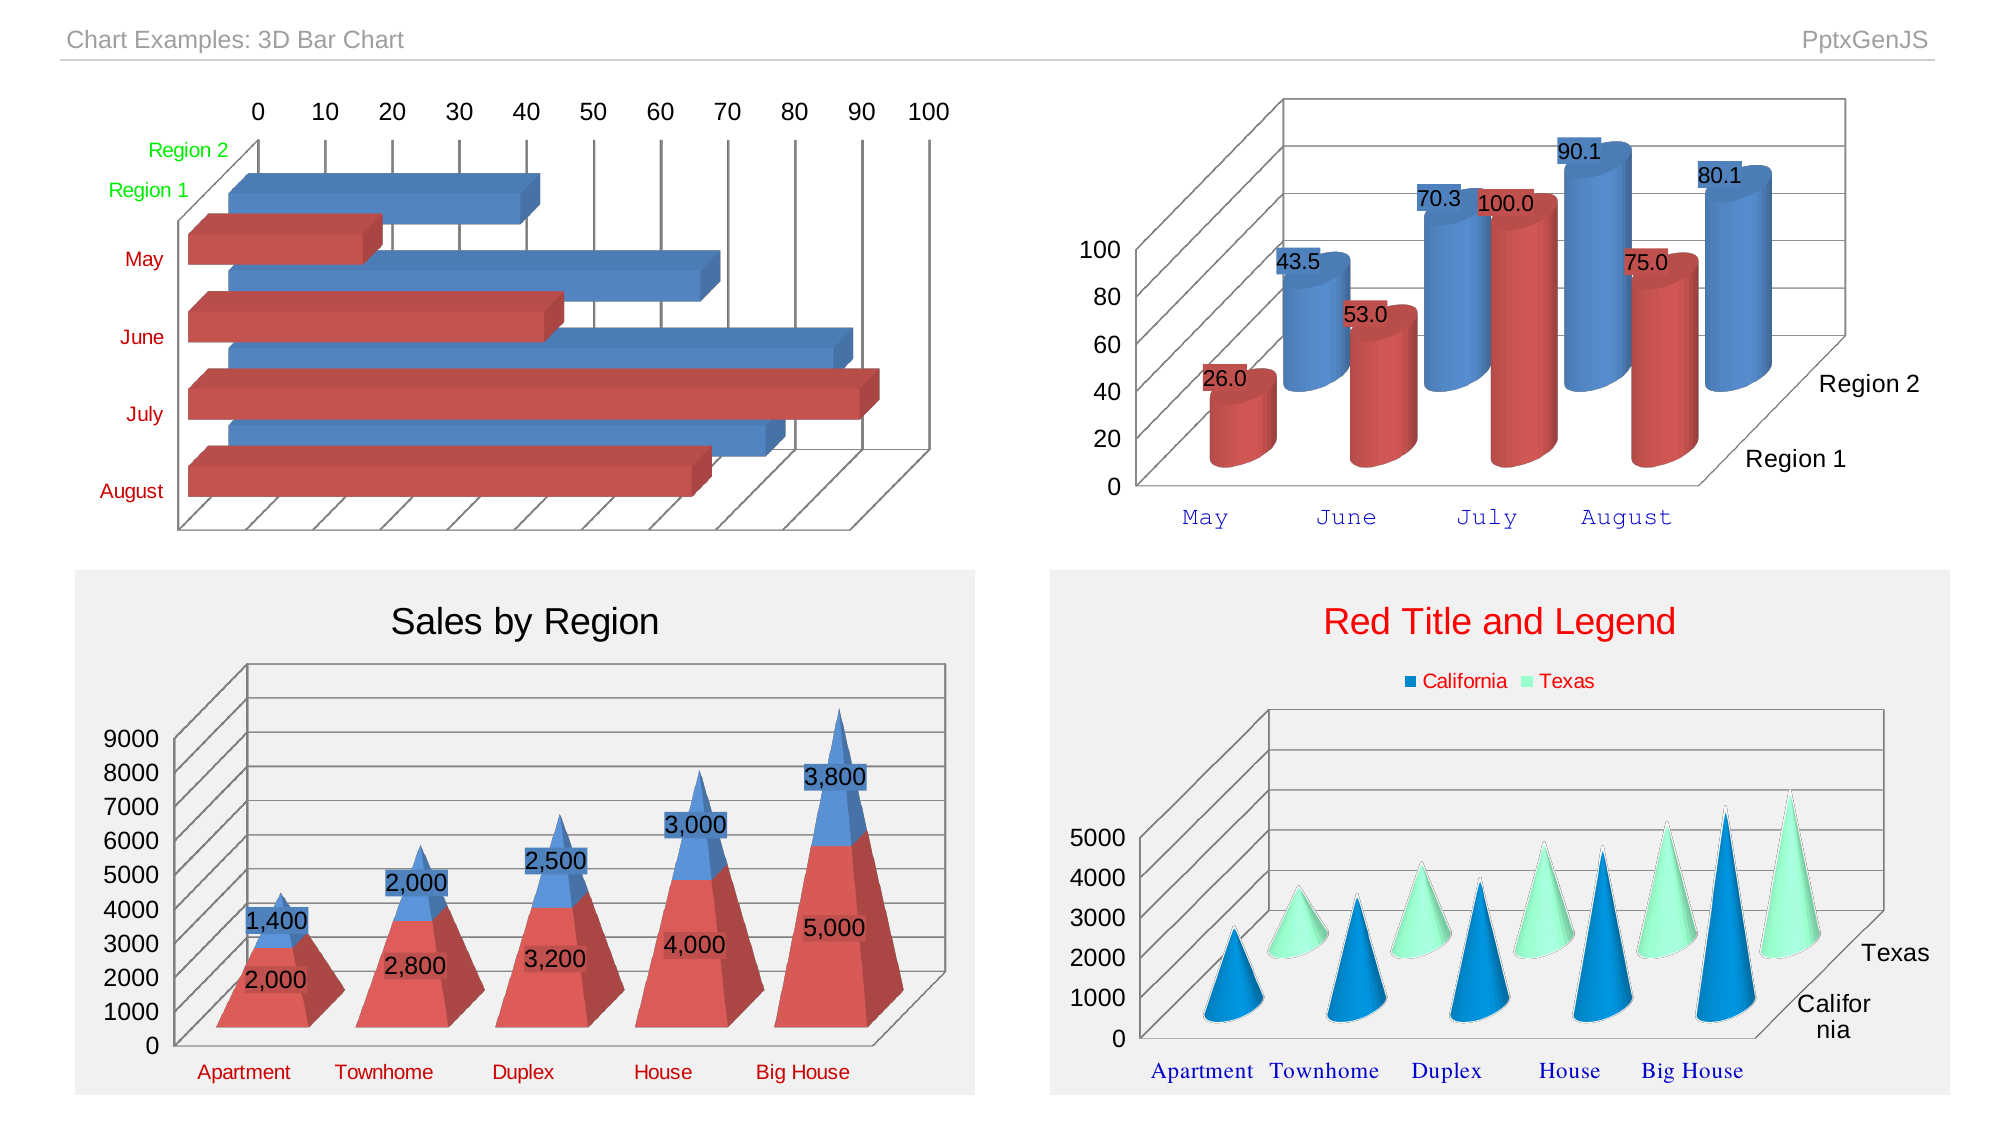

| Chart Examples: 3D Bar Chart | PptxGenJS |
| --- | --- |

[unsupported chart]

[unsupported chart]

.

[unsupported chart]

.

[unsupported chart]